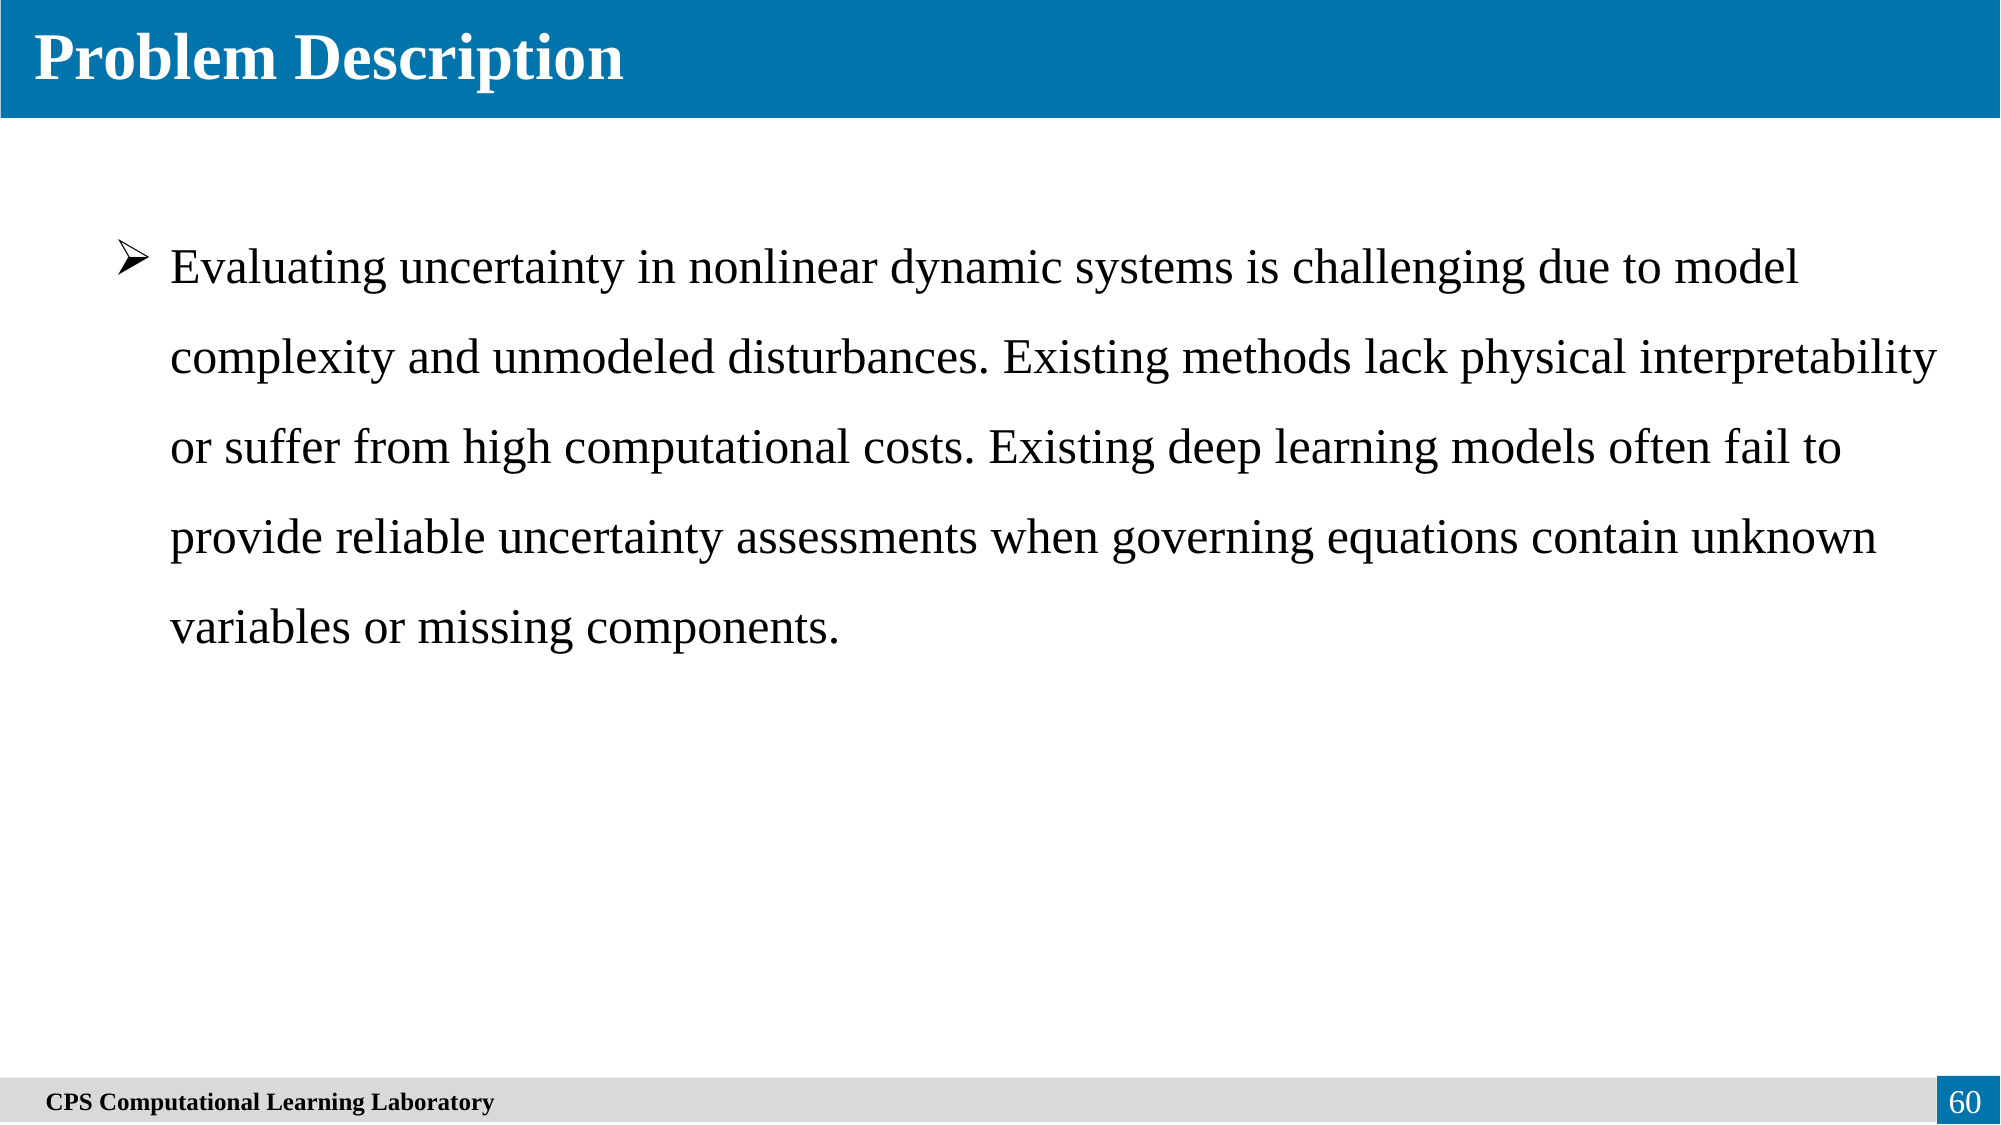

Problem Description
Evaluating uncertainty in nonlinear dynamic systems is challenging due to model complexity and unmodeled disturbances. Existing methods lack physical interpretability or suffer from high computational costs. Existing deep learning models often fail to provide reliable uncertainty assessments when governing equations contain unknown variables or missing components.
60
　CPS Computational Learning Laboratory